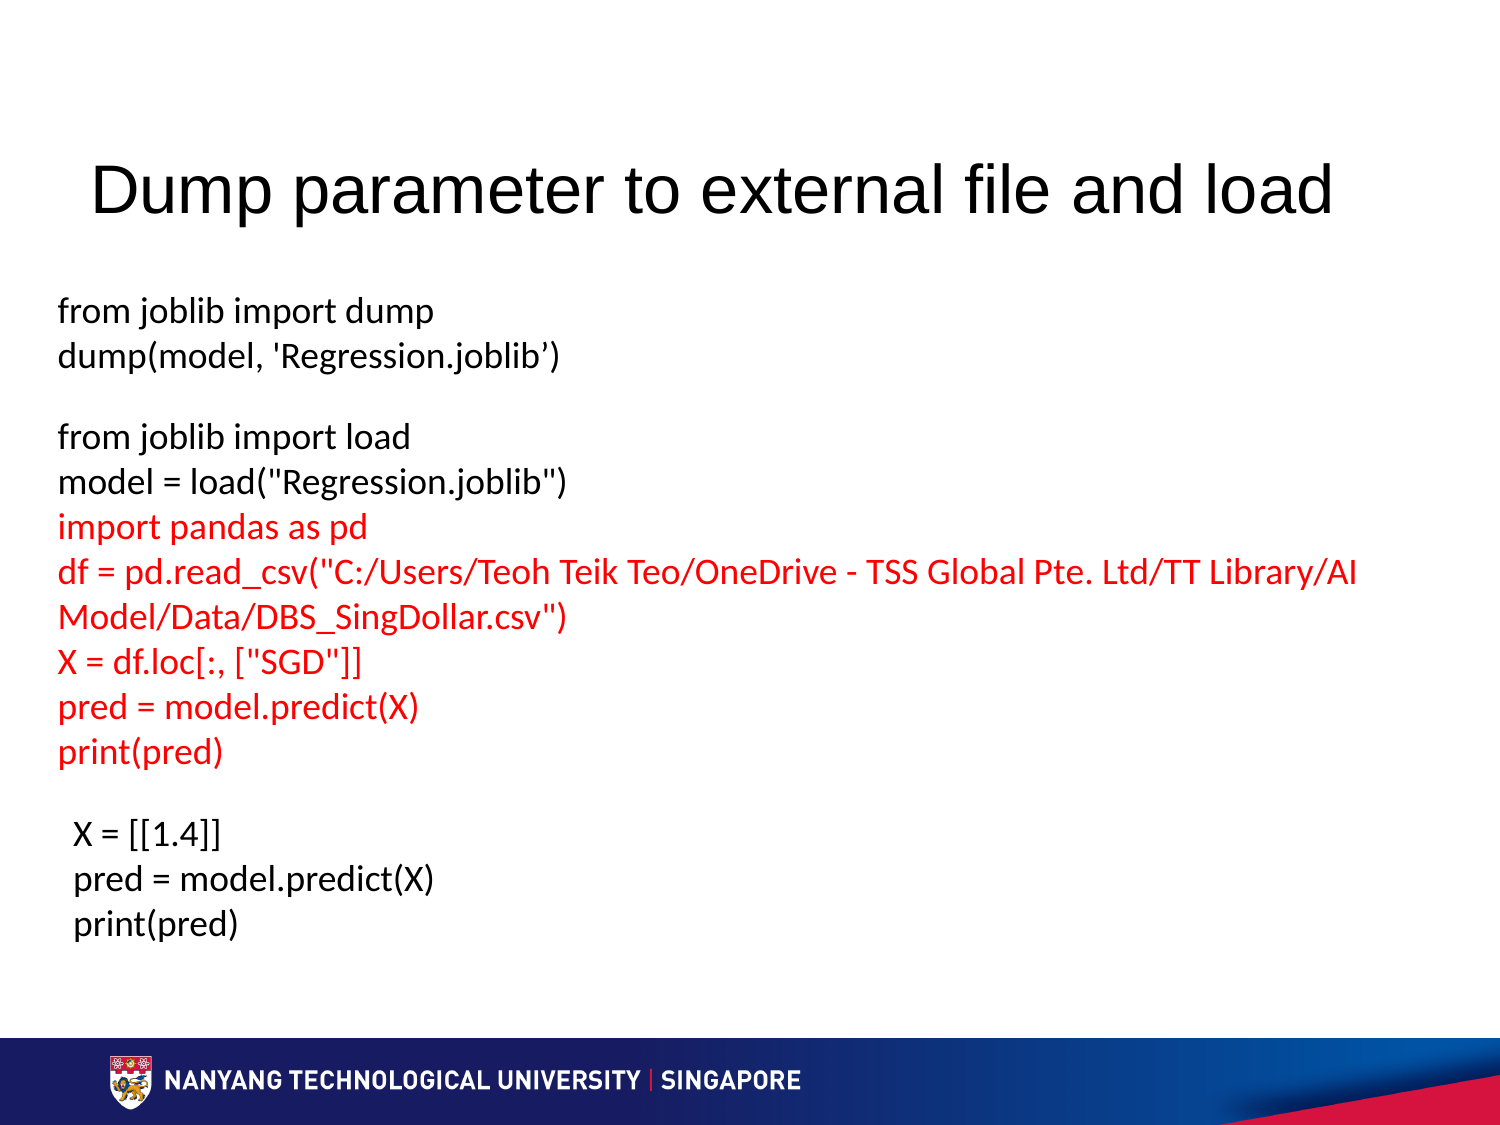

# Dump parameter to external file and load
from joblib import dump
dump(model, 'Regression.joblib’)

from joblib import load
model = load("Regression.joblib")
import pandas as pd
df = pd.read_csv("C:/Users/Teoh Teik Teo/OneDrive - TSS Global Pte. Ltd/TT Library/AI Model/Data/DBS_SingDollar.csv")
X = df.loc[:, ["SGD"]]
pred = model.predict(X)
print(pred)

X = [[1.4]]
pred = model.predict(X)
print(pred)